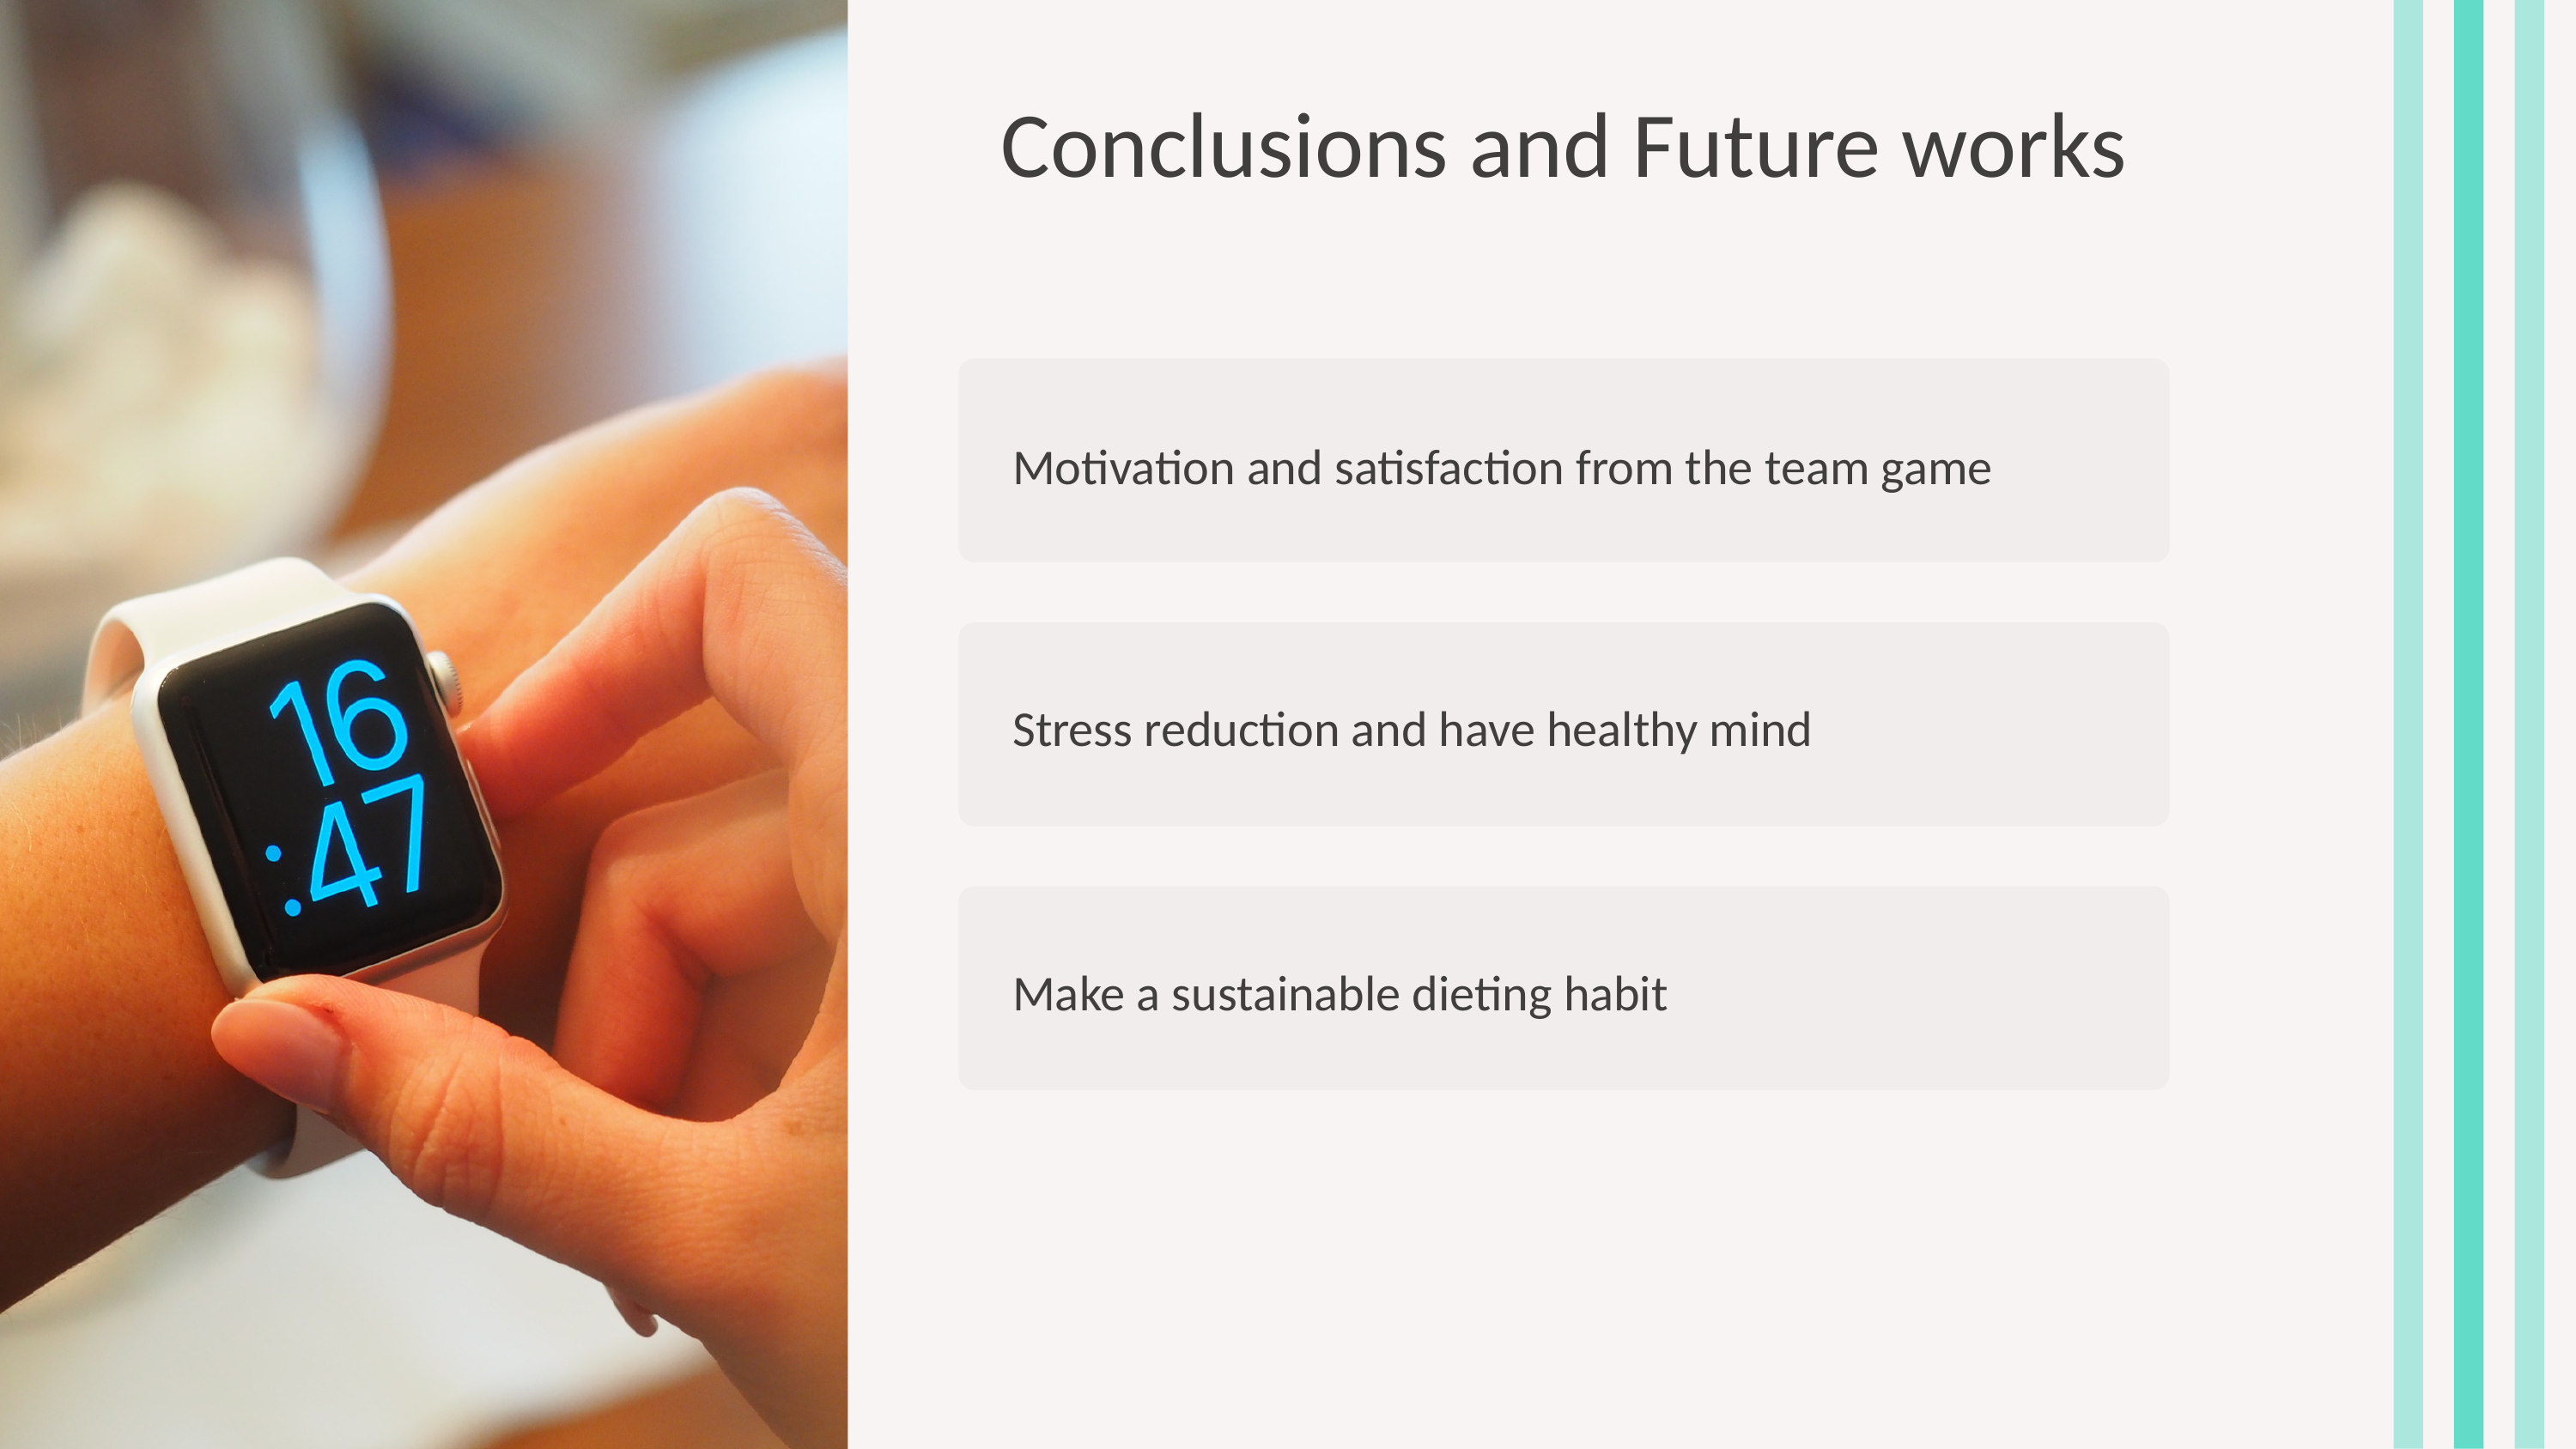

Conclusions and Future works

Stress reduction and have healthy mind

Make a sustainable dieting habit
Motivation and satisfaction from the team game